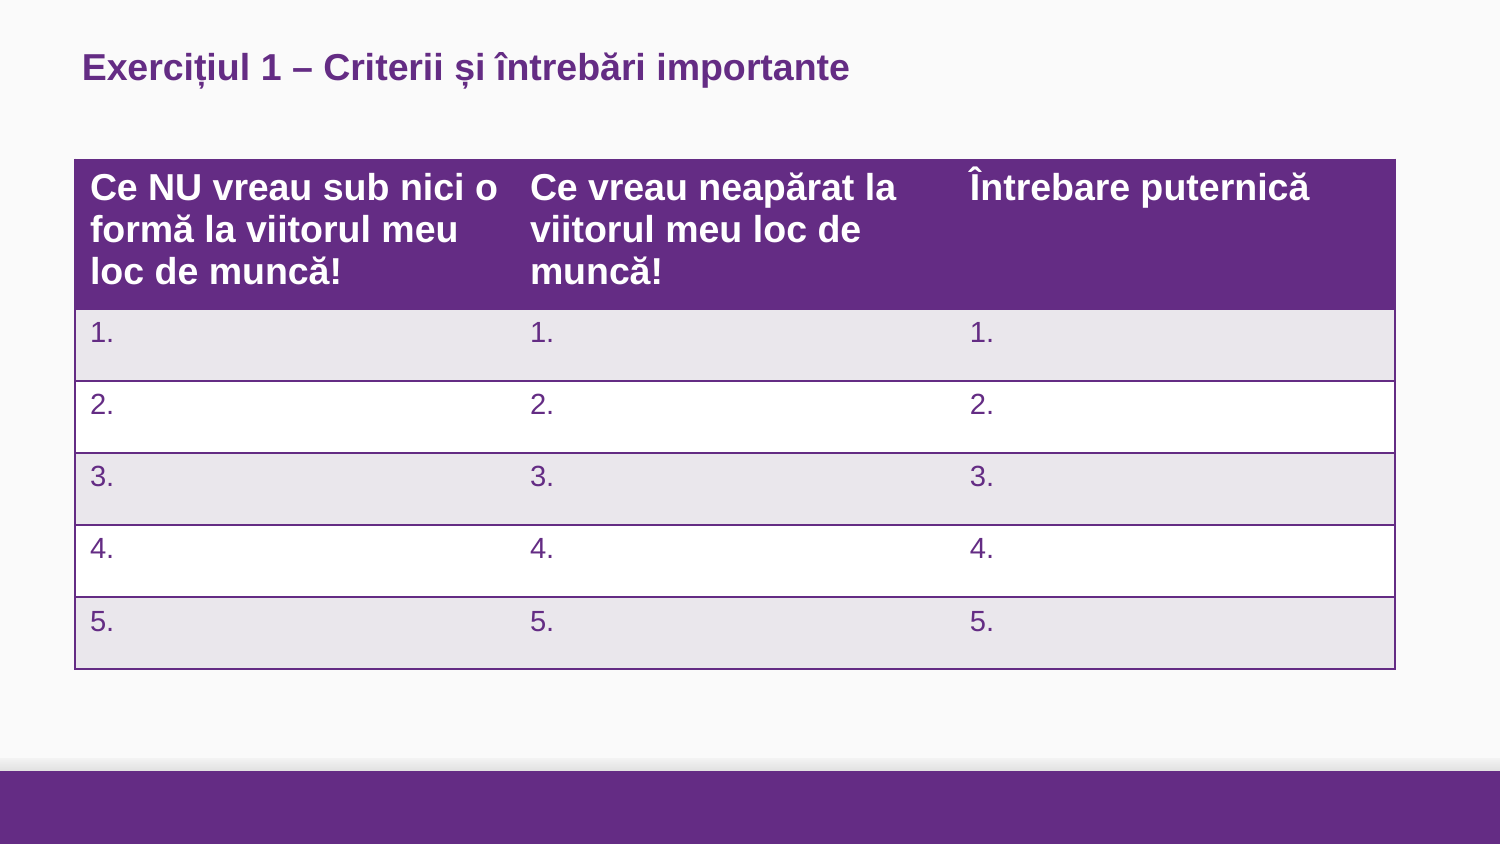

Exercițiul 1 – Criterii și întrebări importante
| Ce NU vreau sub nici o formă la viitorul meu loc de muncă! | Ce vreau neapărat la viitorul meu loc de muncă! | Întrebare puternică |
| --- | --- | --- |
| 1. | 1. | 1. |
| 2. | 2. | 2. |
| 3. | 3. | 3. |
| 4. | 4. | 4. |
| 5. | 5. | 5. |